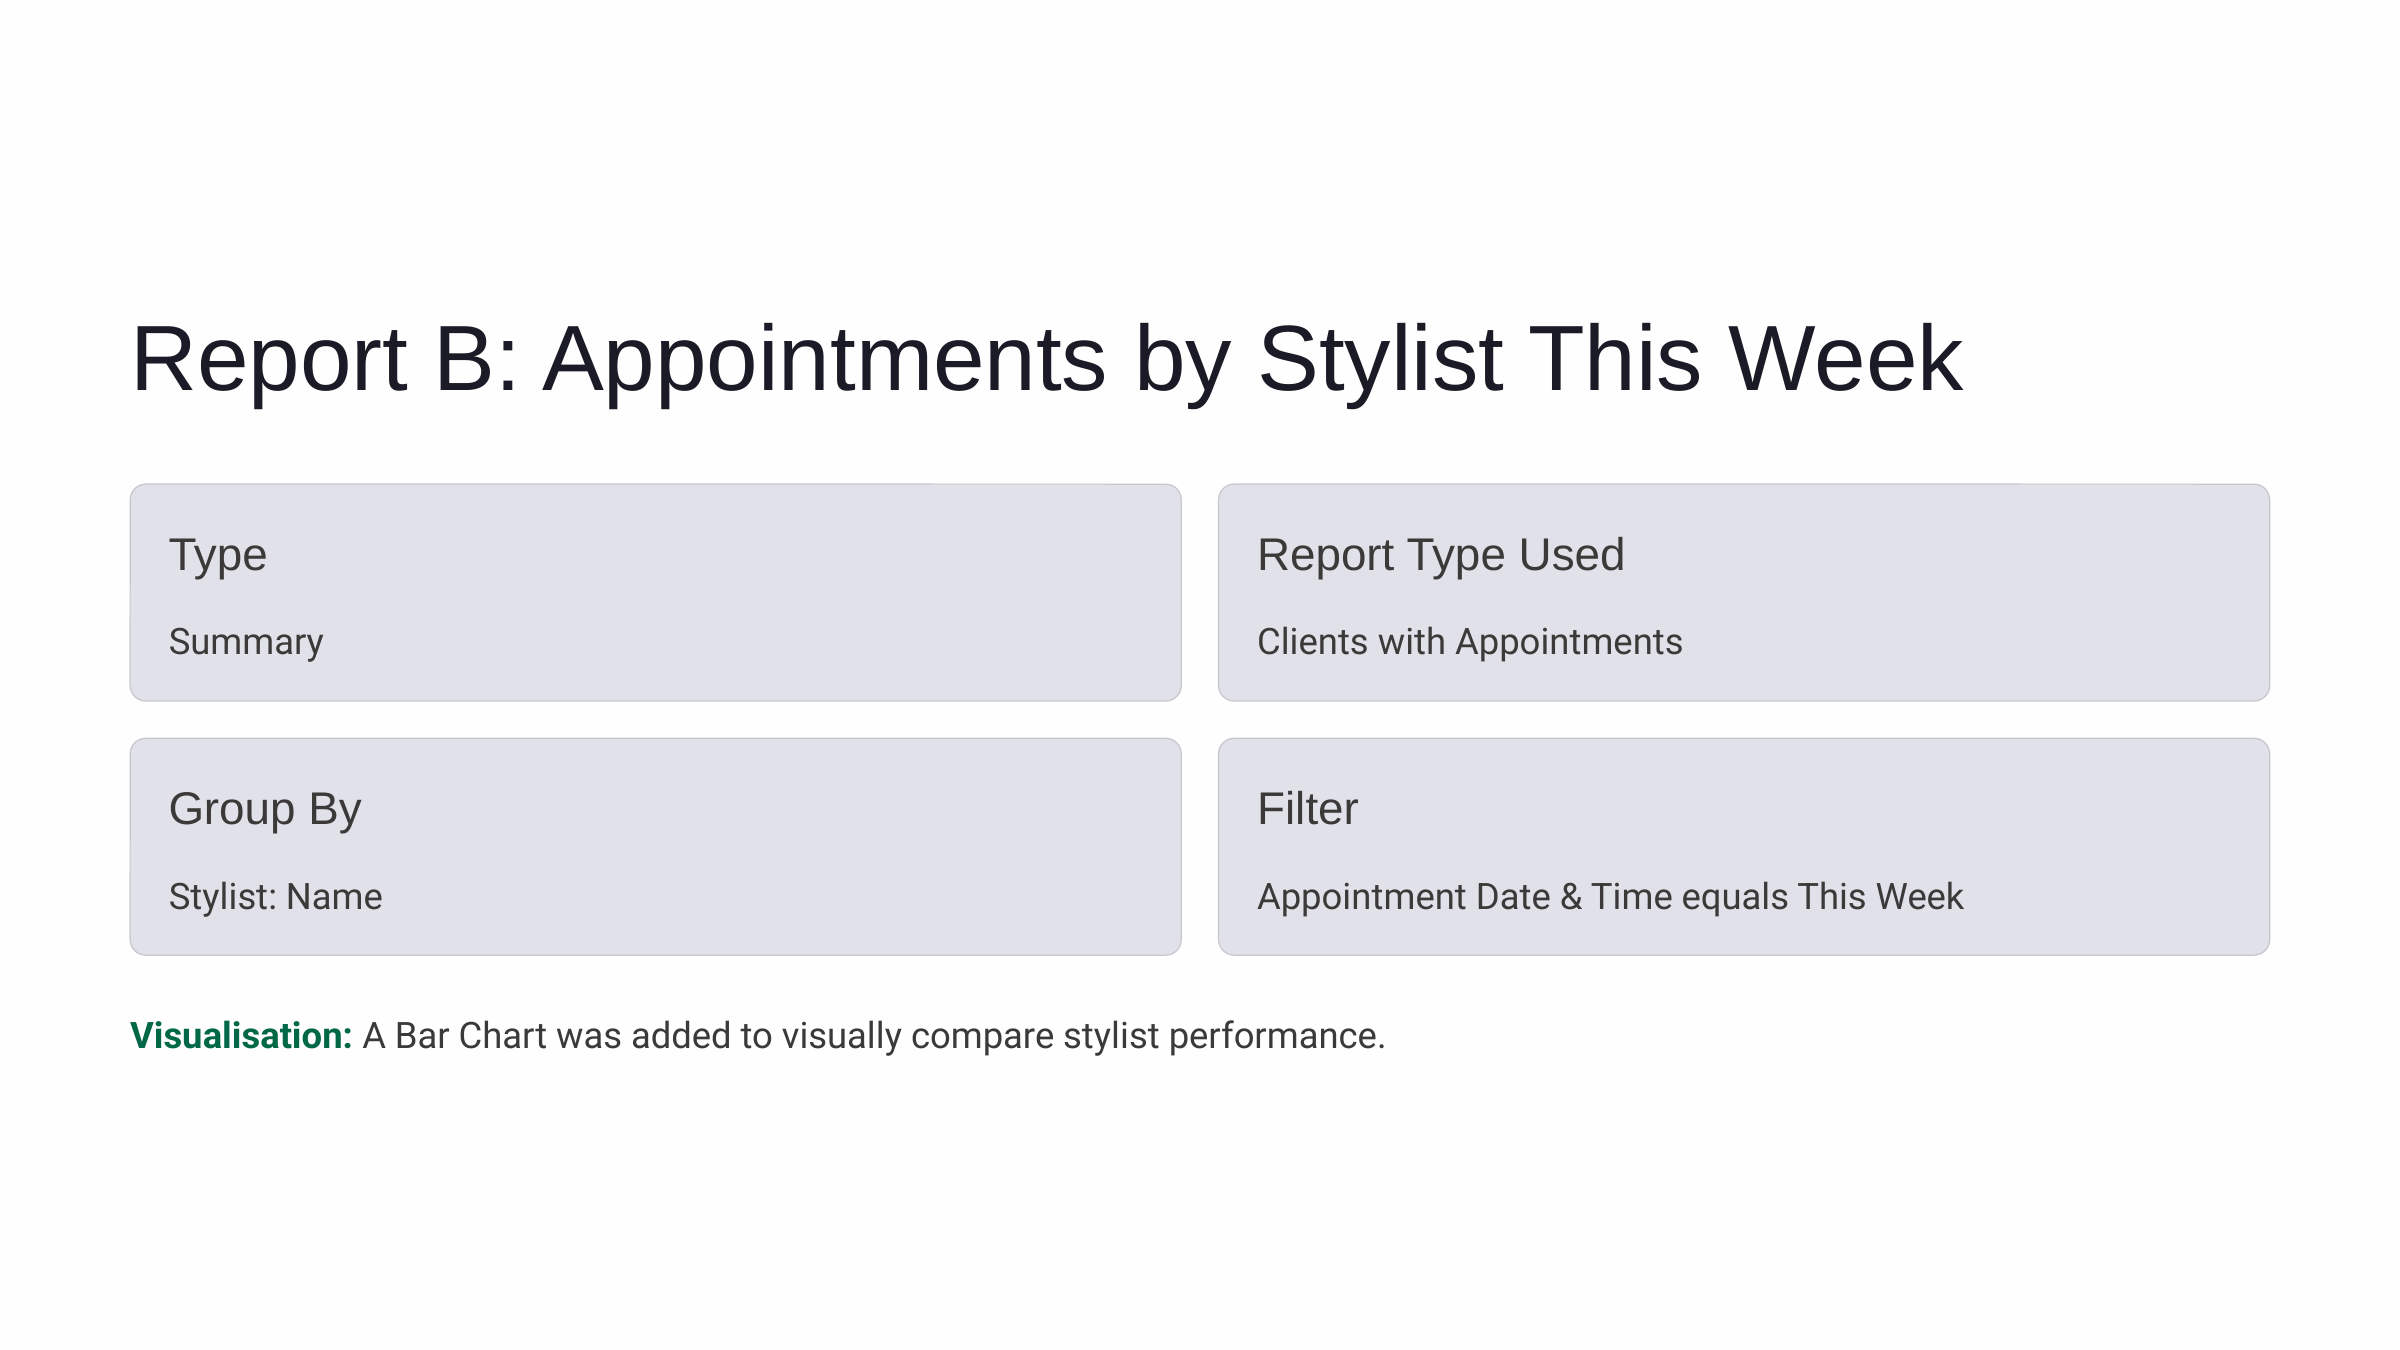

Report B: Appointments by Stylist This Week

Type
Report Type Used
Summary
Clients with Appointments

Group By
Filter
Stylist: Name
Appointment Date & Time equals This Week
Visualisation: A Bar Chart was added to visually compare stylist performance.